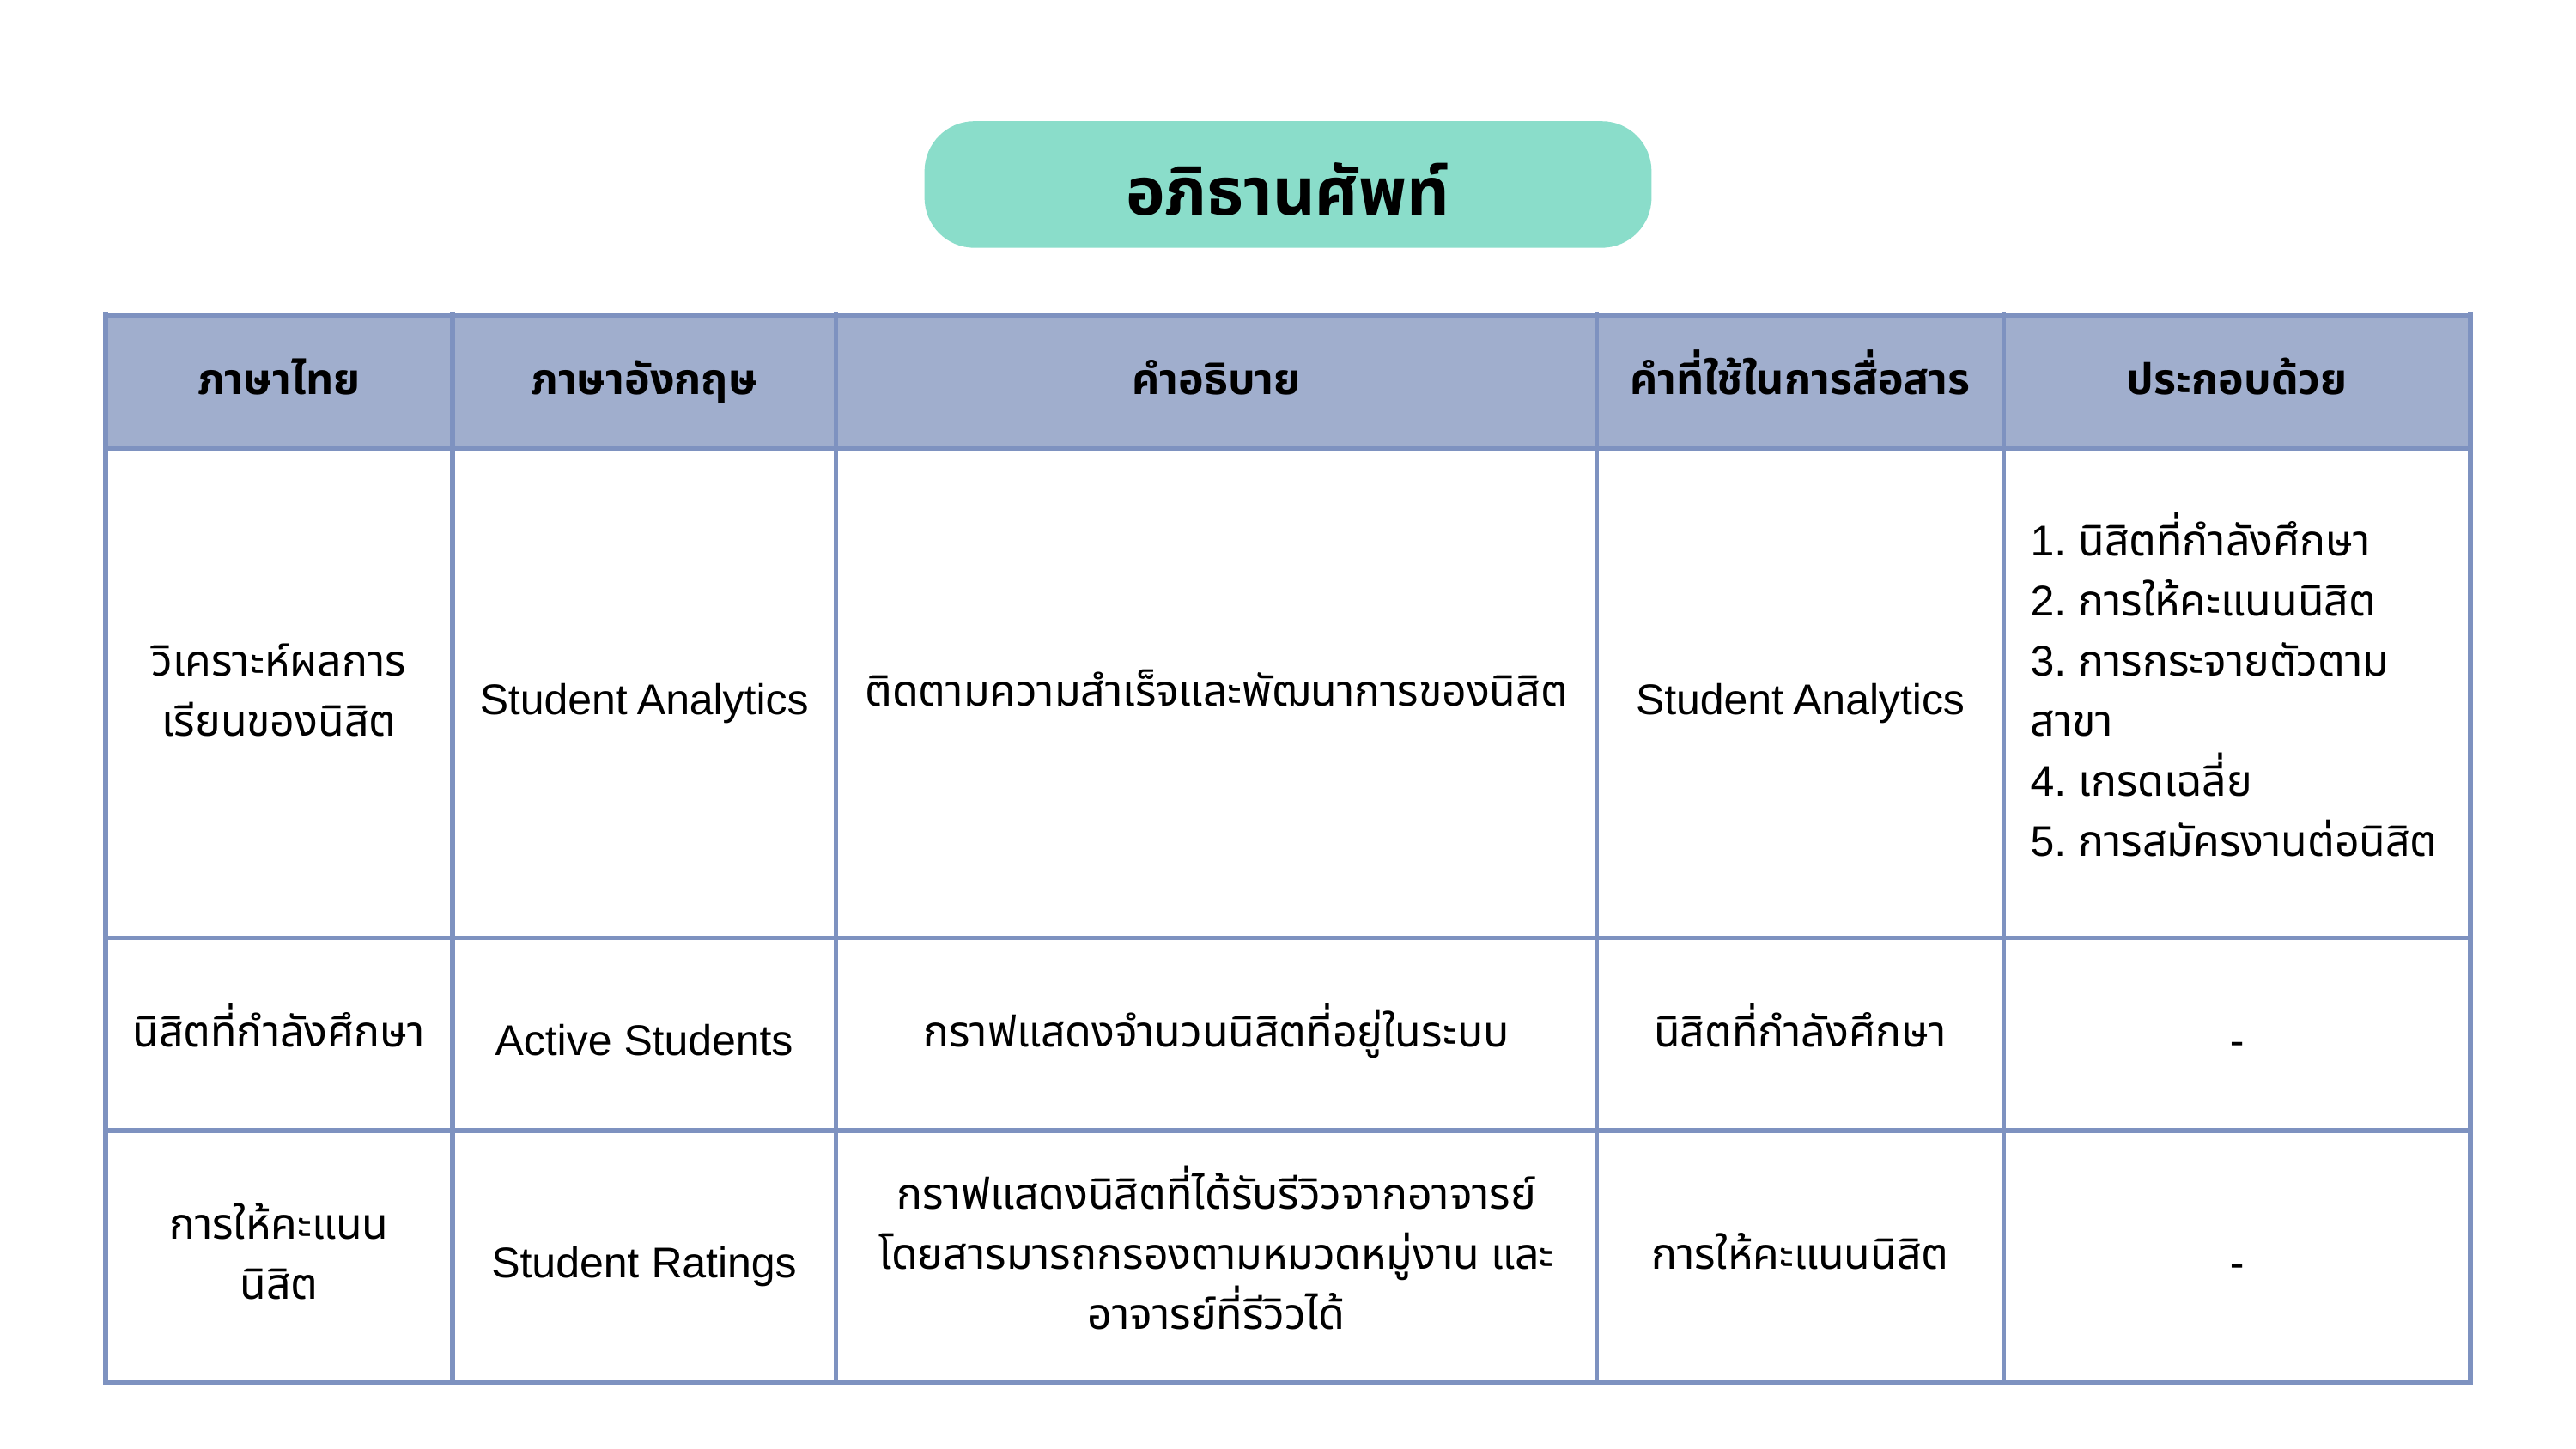

อภิธานศัพท์
| ภาษาไทย | ภาษาอังกฤษ | คำอธิบาย | คำที่ใช้ในการสื่อสาร | ประกอบด้วย |
| --- | --- | --- | --- | --- |
| วิเคราะห์ผลการเรียนของนิสิต | Student Analytics | ติดตามความสำเร็จและพัฒนาการของนิสิต | Student Analytics | 1. นิสิตที่กำลังศึกษา 2. การให้คะแนนนิสิต 3. การกระจายตัวตามสาขา 4. เกรดเฉลี่ย 5. การสมัครงานต่อนิสิต |
| นิสิตที่กำลังศึกษา | Active Students | กราฟแสดงจำนวนนิสิตที่อยู่ในระบบ | นิสิตที่กำลังศึกษา | - |
| การให้คะแนนนิสิต | Student Ratings | กราฟแสดงนิสิตที่ได้รับรีวิวจากอาจารย์โดยสารมารถกรองตามหมวดหมู่งาน และอาจารย์ที่รีวิวได้ | การให้คะแนนนิสิต | - |